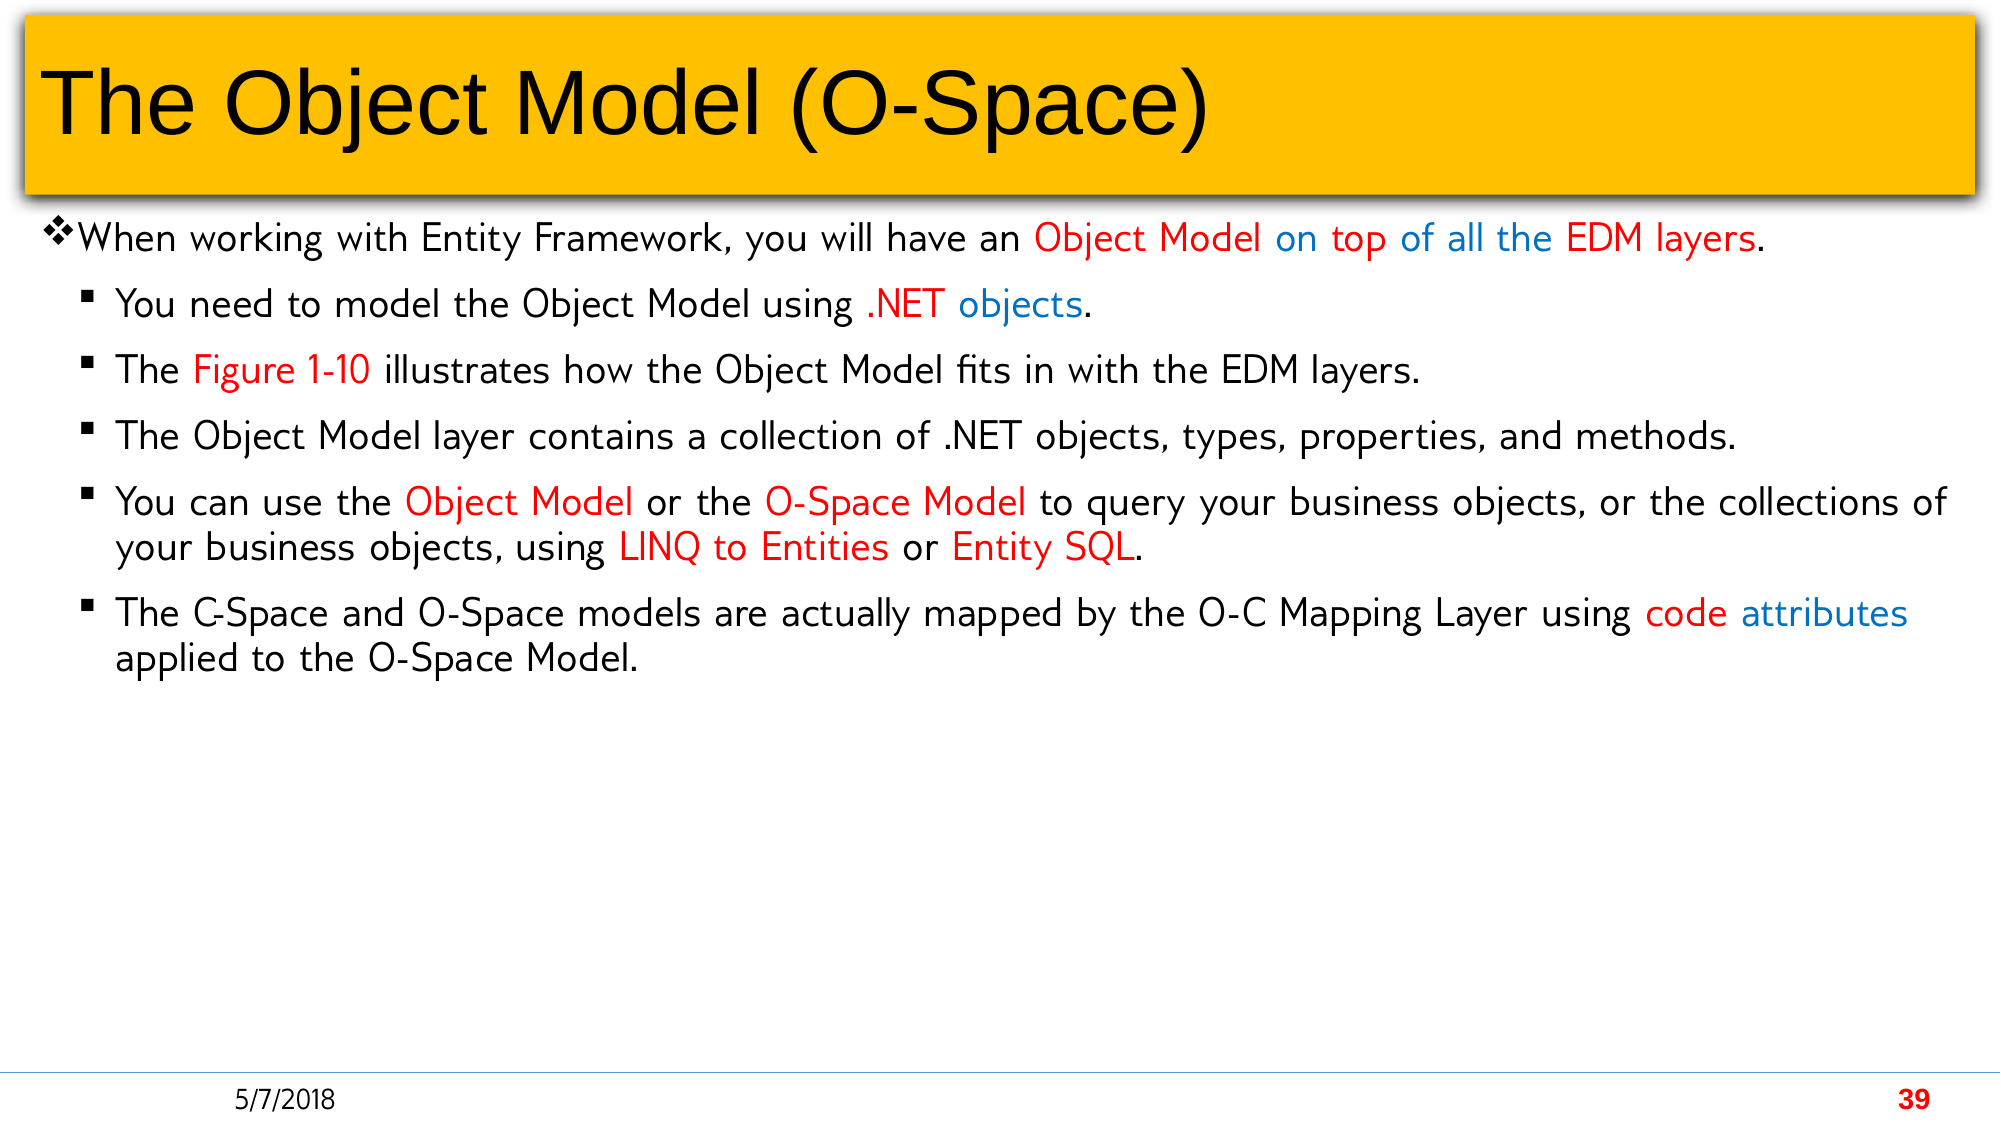

# The Object Model (O-Space)
When working with Entity Framework, you will have an Object Model on top of all the EDM layers.
You need to model the Object Model using .NET objects.
The Figure 1-10 illustrates how the Object Model fits in with the EDM layers.
The Object Model layer contains a collection of .NET objects, types, properties, and methods.
You can use the Object Model or the O-Space Model to query your business objects, or the collections of your business objects, using LINQ to Entities or Entity SQL.
The C-Space and O-Space models are actually mapped by the O-C Mapping Layer using code attributes applied to the O-Space Model.
5/7/2018
39